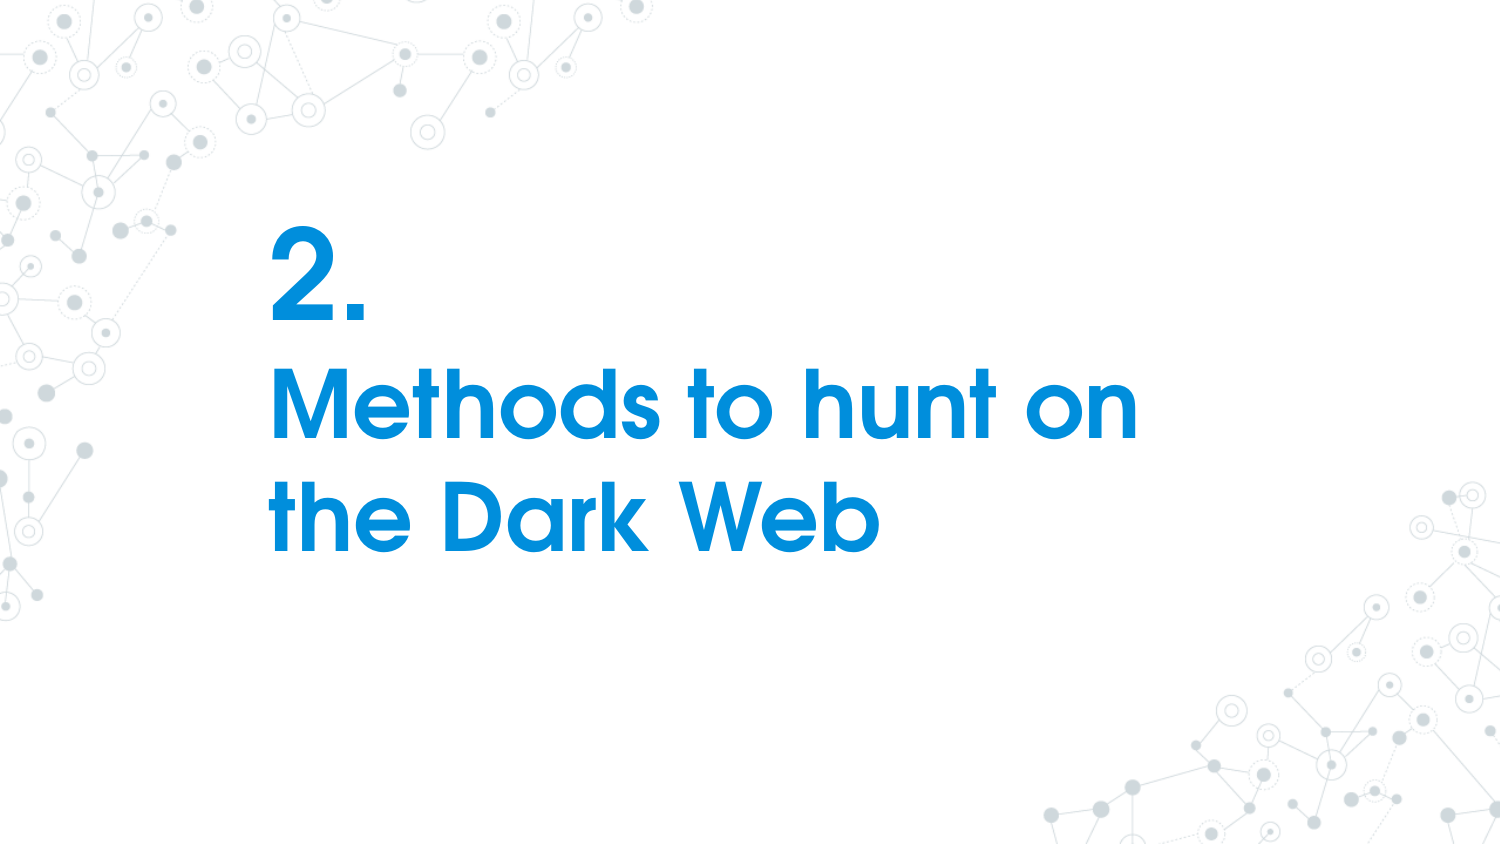

# 2. Methods to hunt on the Dark Web